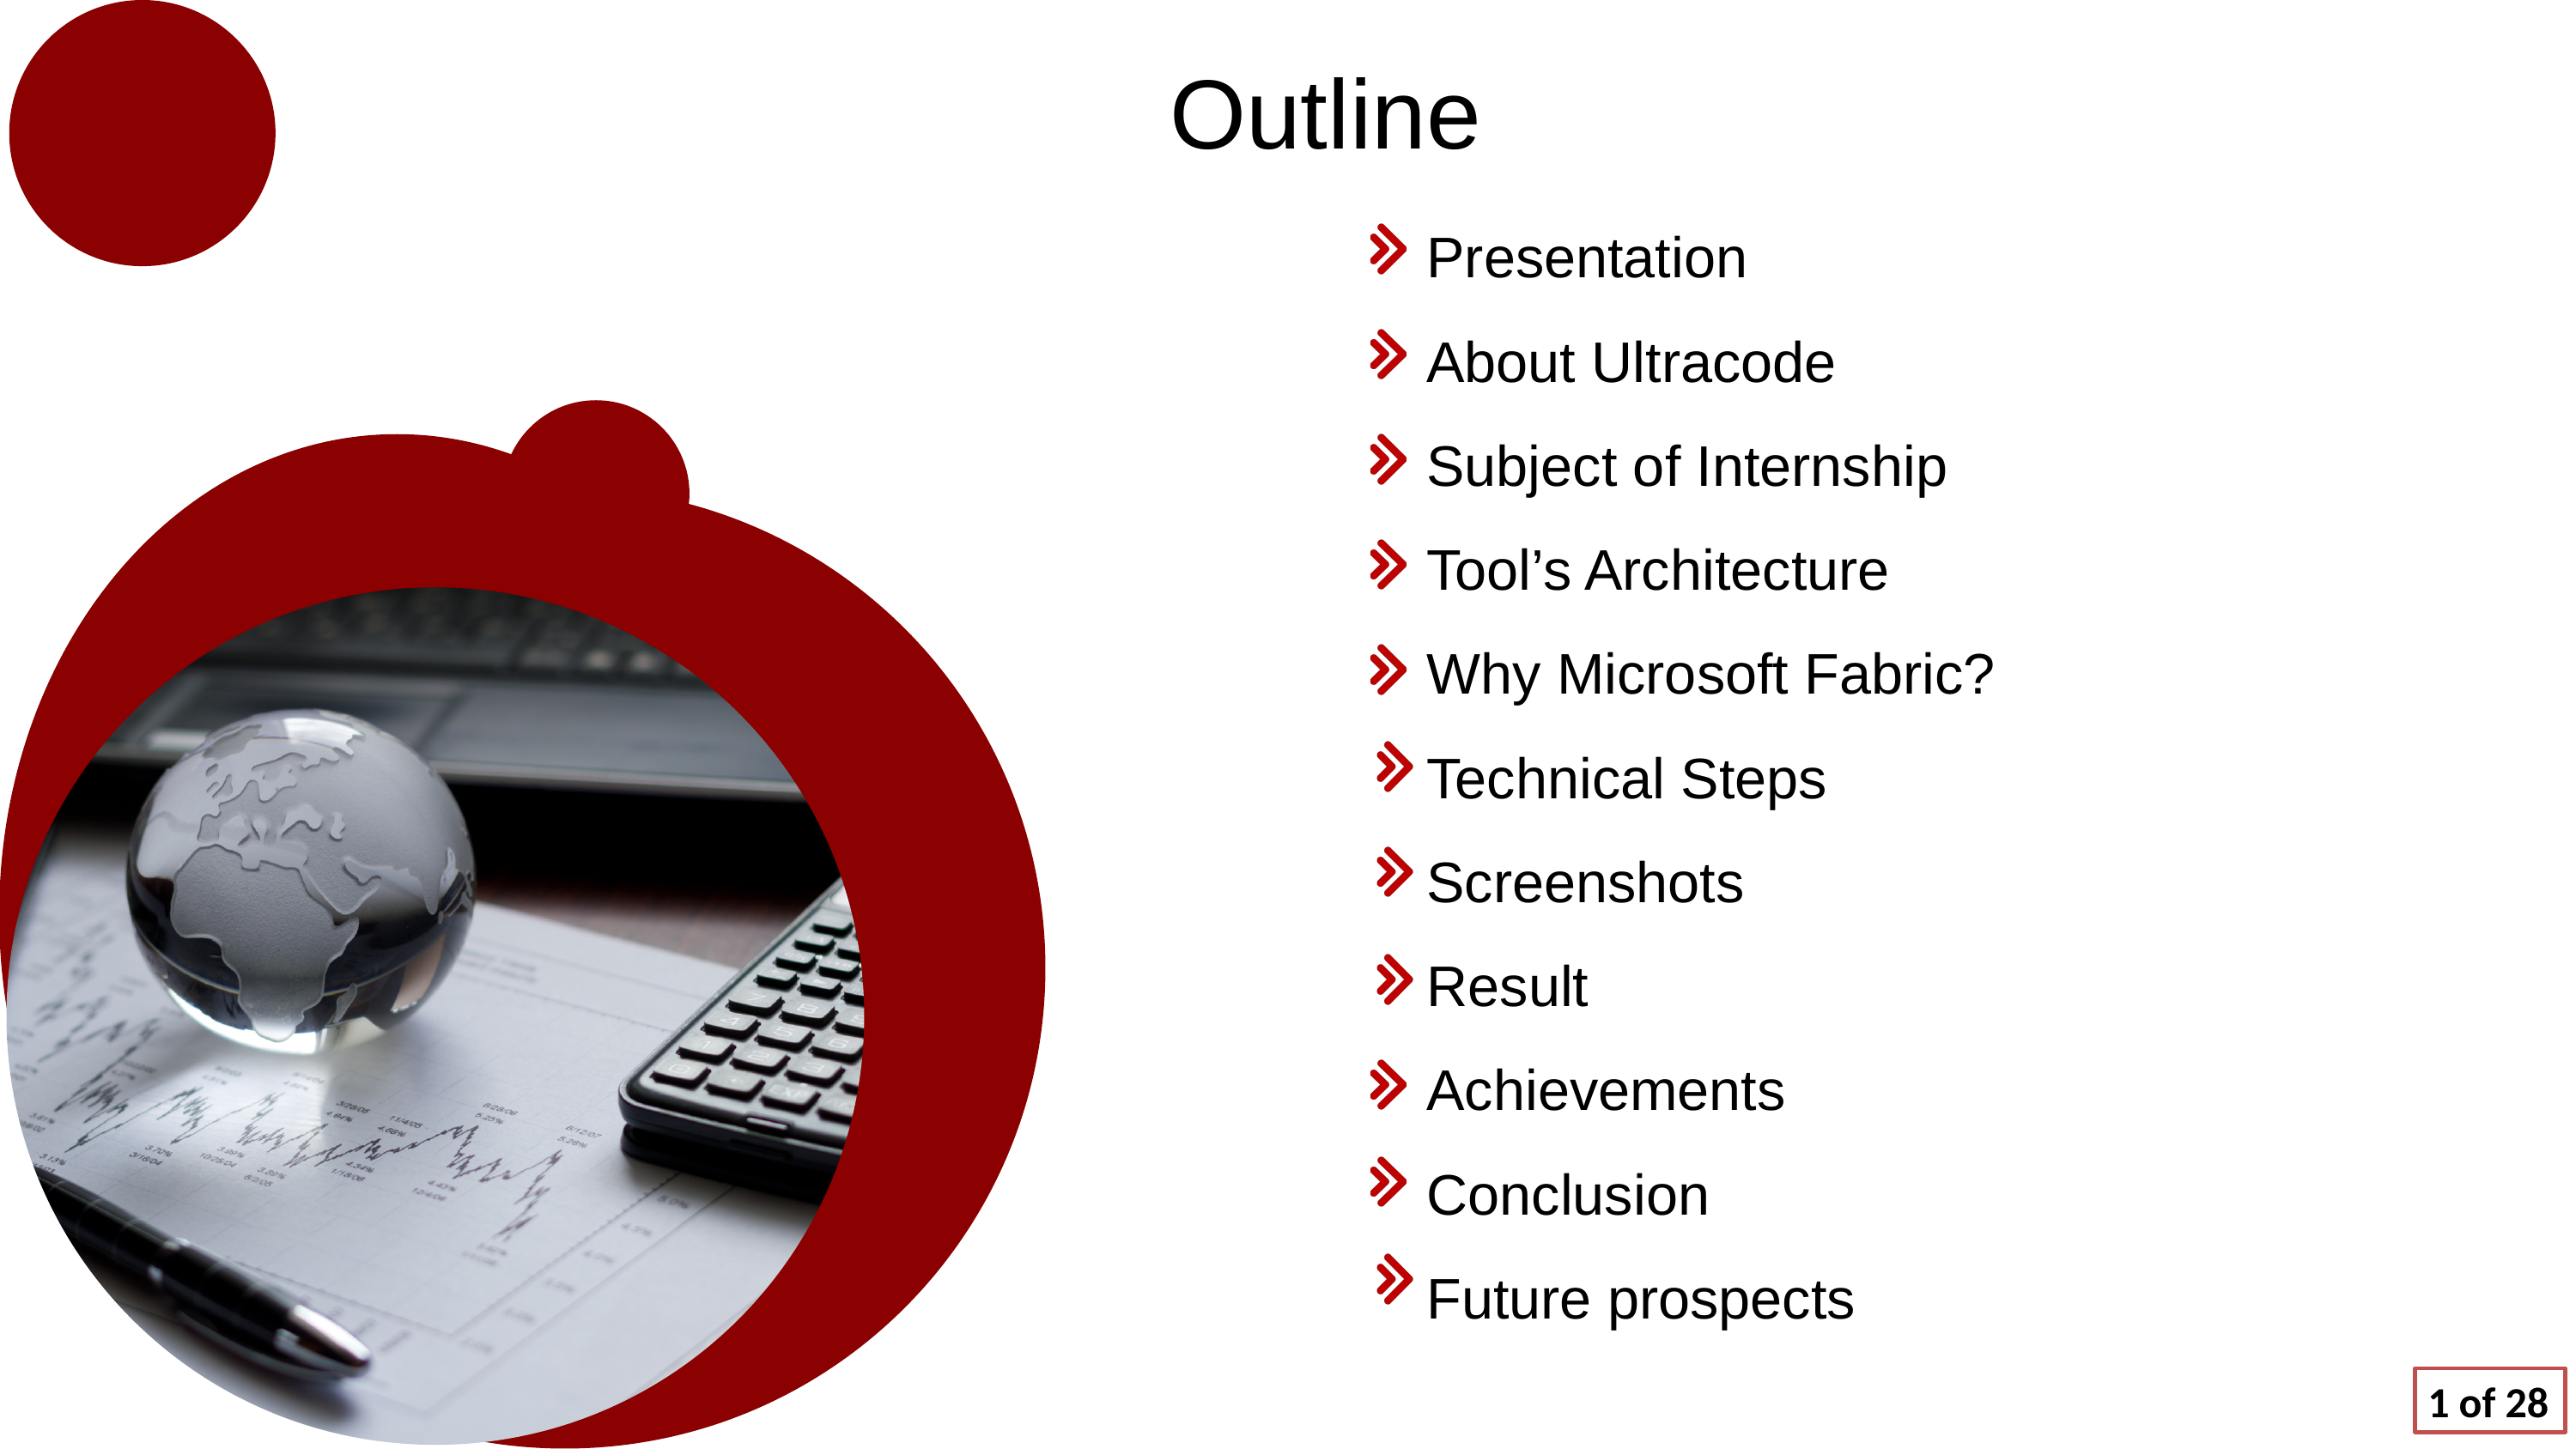

Outline
Presentation
About Ultracode
Subject of Internship
Tool’s Architecture
Why Microsoft Fabric?
Technical Steps
Screenshots
Result
Achievements
Conclusion
Future prospects

1 of 28